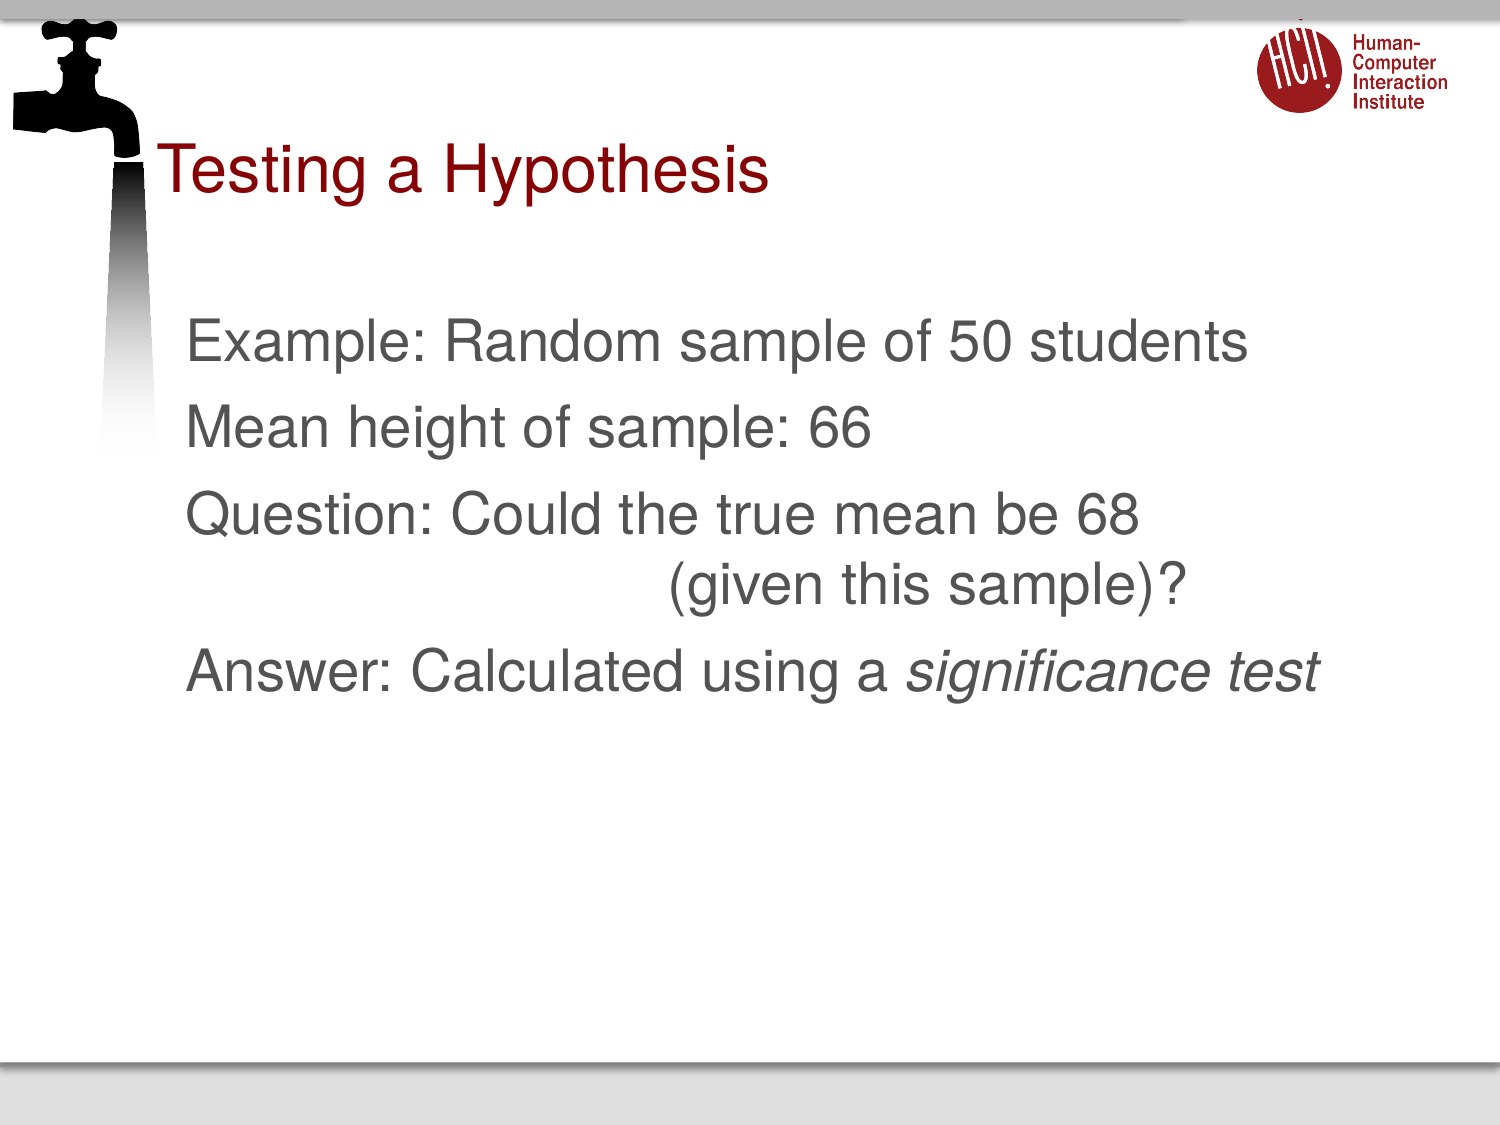

# Testing a Hypothesis
Example: Random sample of 50 students
Mean height of sample: 66
Question: Could the true mean be 68
			  (given this sample)?
Answer: Calculated using a significance test